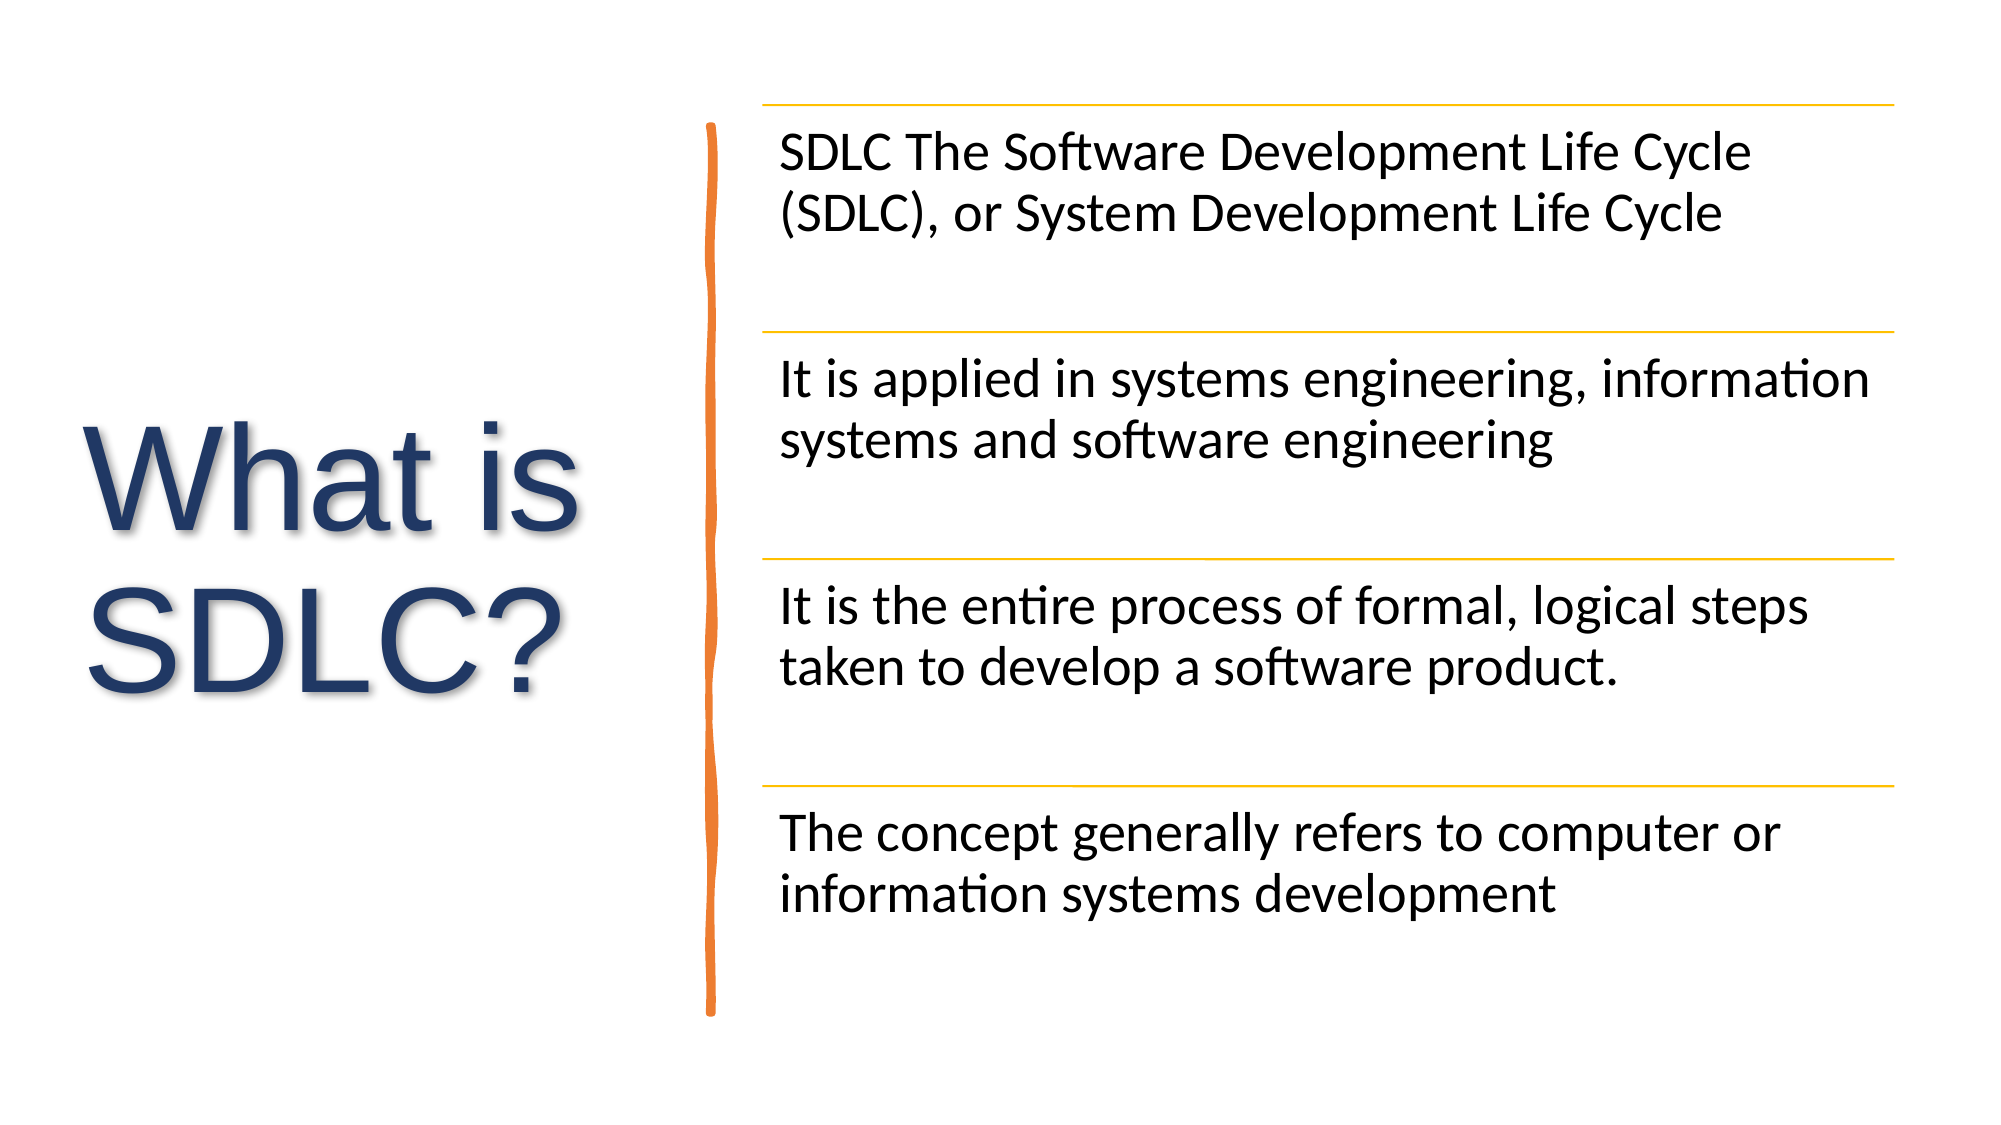

SDLC The Software Development Life Cycle (SDLC), or System Development Life Cycle
It is applied in systems engineering, information systems and software engineering
It is the entire process of formal, logical steps taken to develop a software product.
The concept generally refers to computer or information systems development
# What is SDLC?